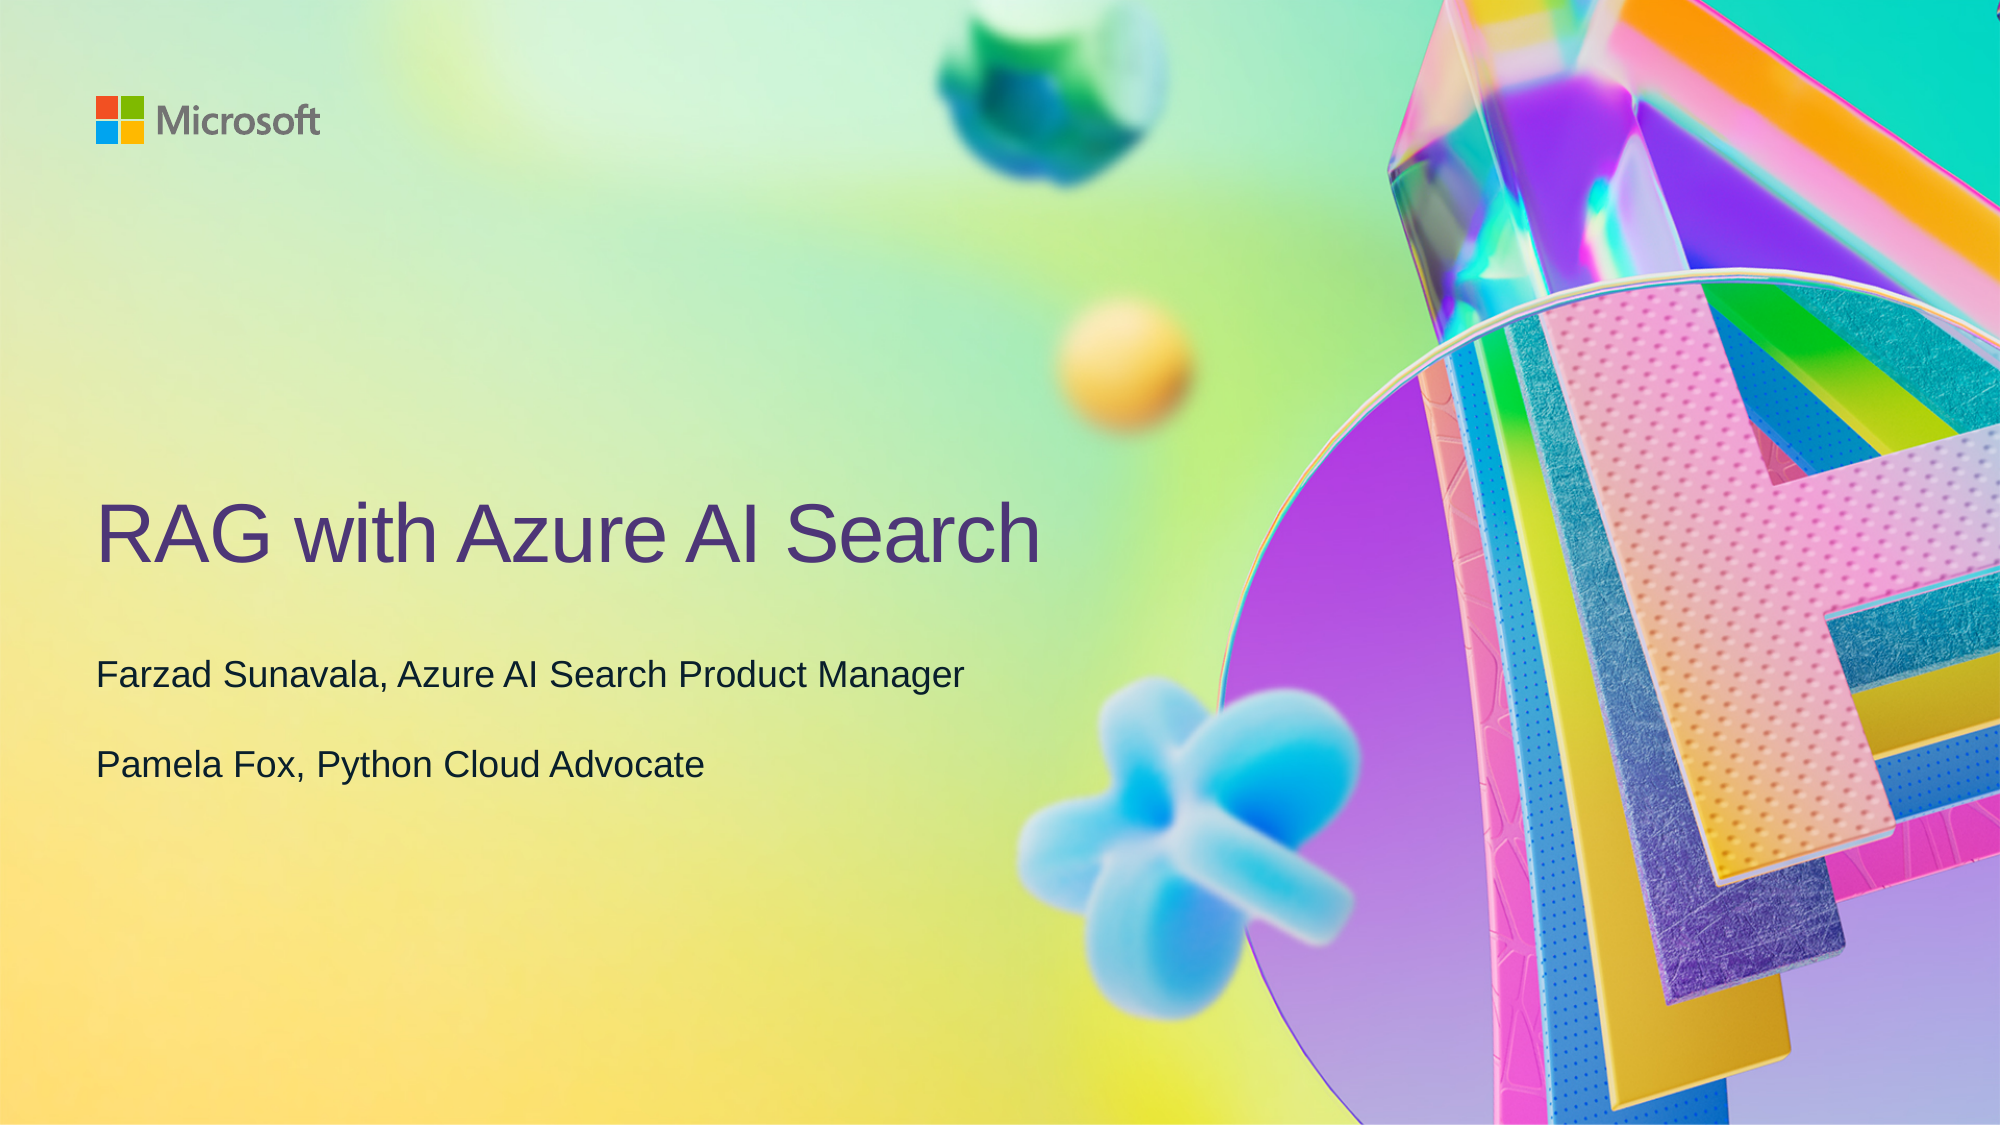

# RAG with Azure AI Search
Farzad Sunavala, Azure AI Search Product Manager

Pamela Fox, Python Cloud Advocate